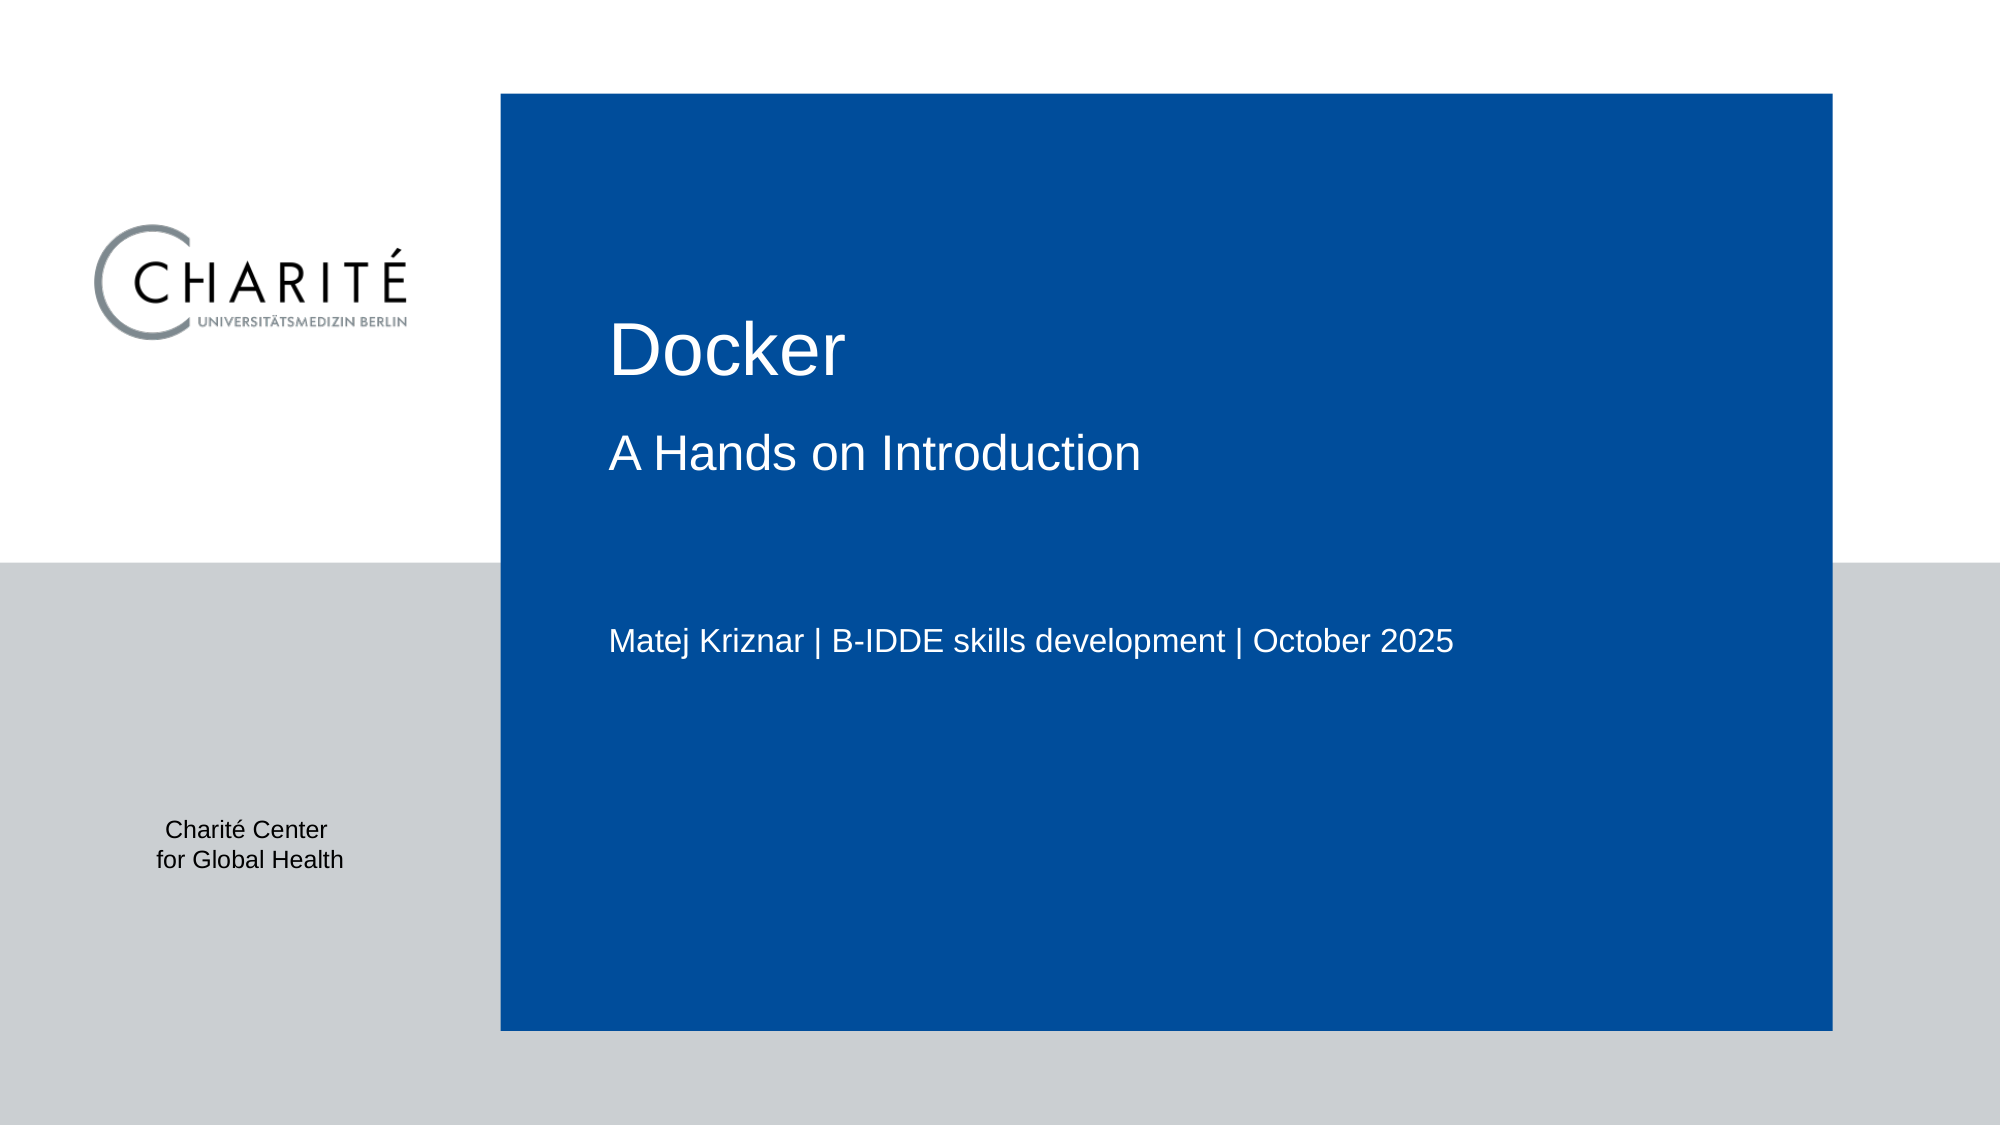

# Matej Kriznar | B-IDDE skills development | October 2025
Docker
A Hands on Introduction
Charité Center
for Global Health